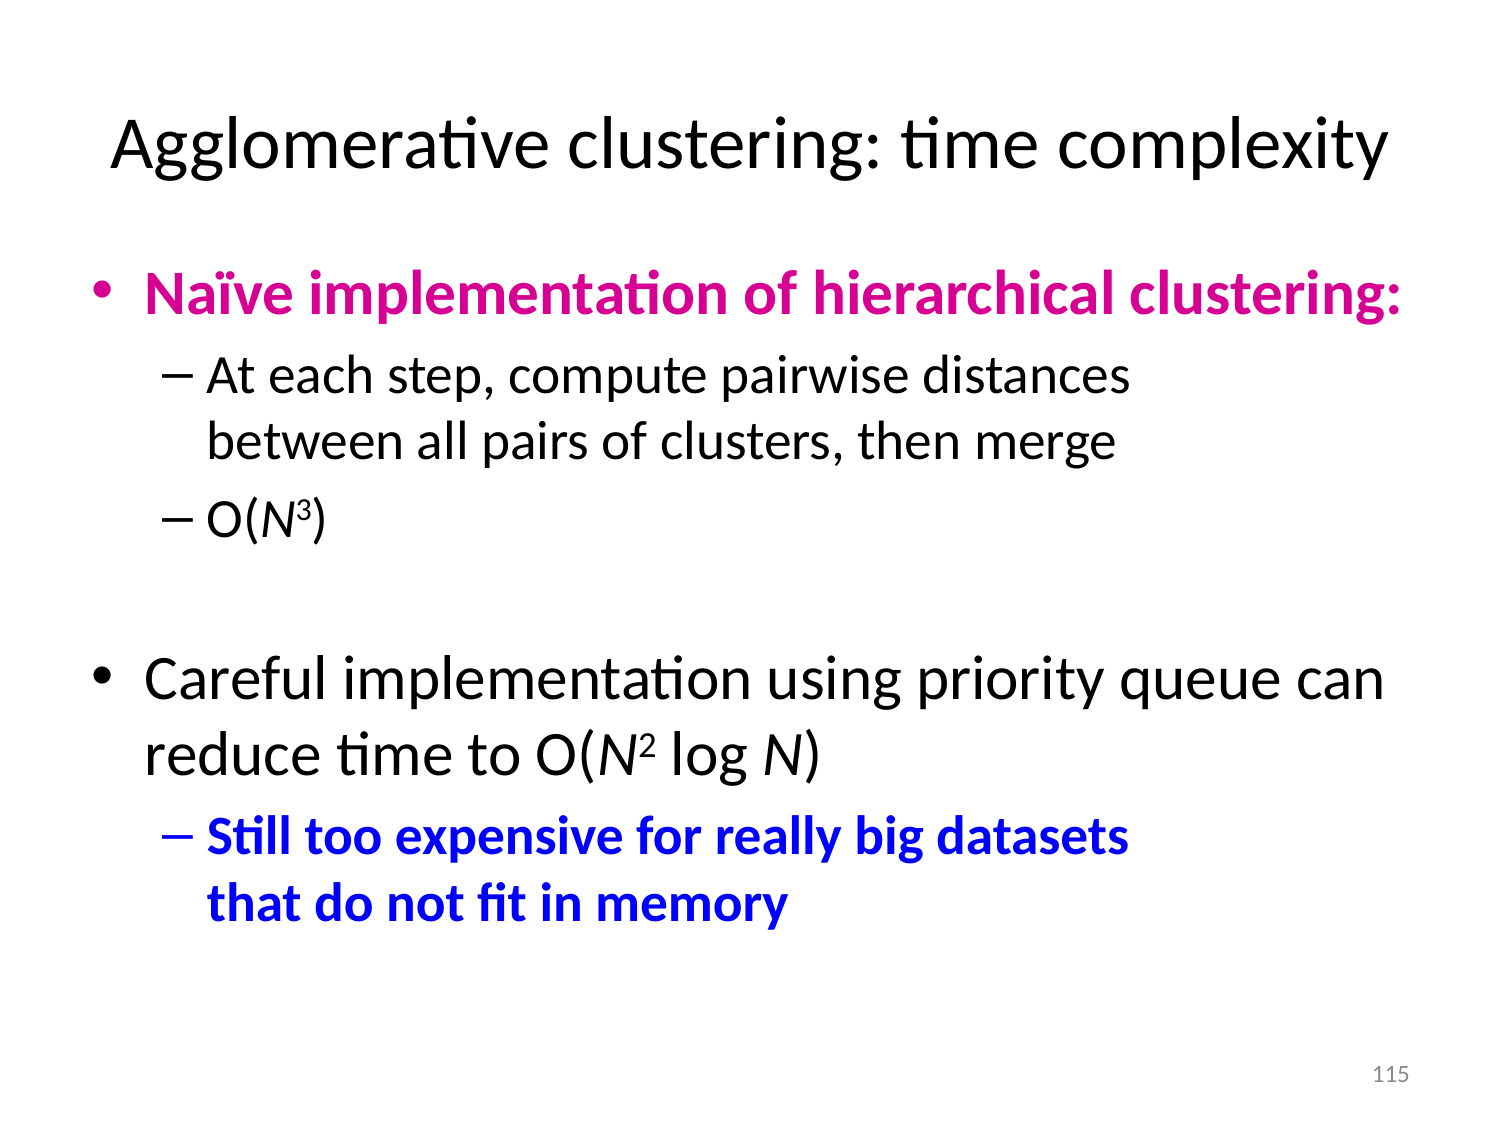

# Agglomerative clustering: time complexity
Naïve implementation of hierarchical clustering:
At each step, compute pairwise distances
between all pairs of clusters, then merge
O(N3)

Careful implementation using priority queue can reduce time to O(N2 log N)
Still too expensive for really big datasets
that do not fit in memory
115